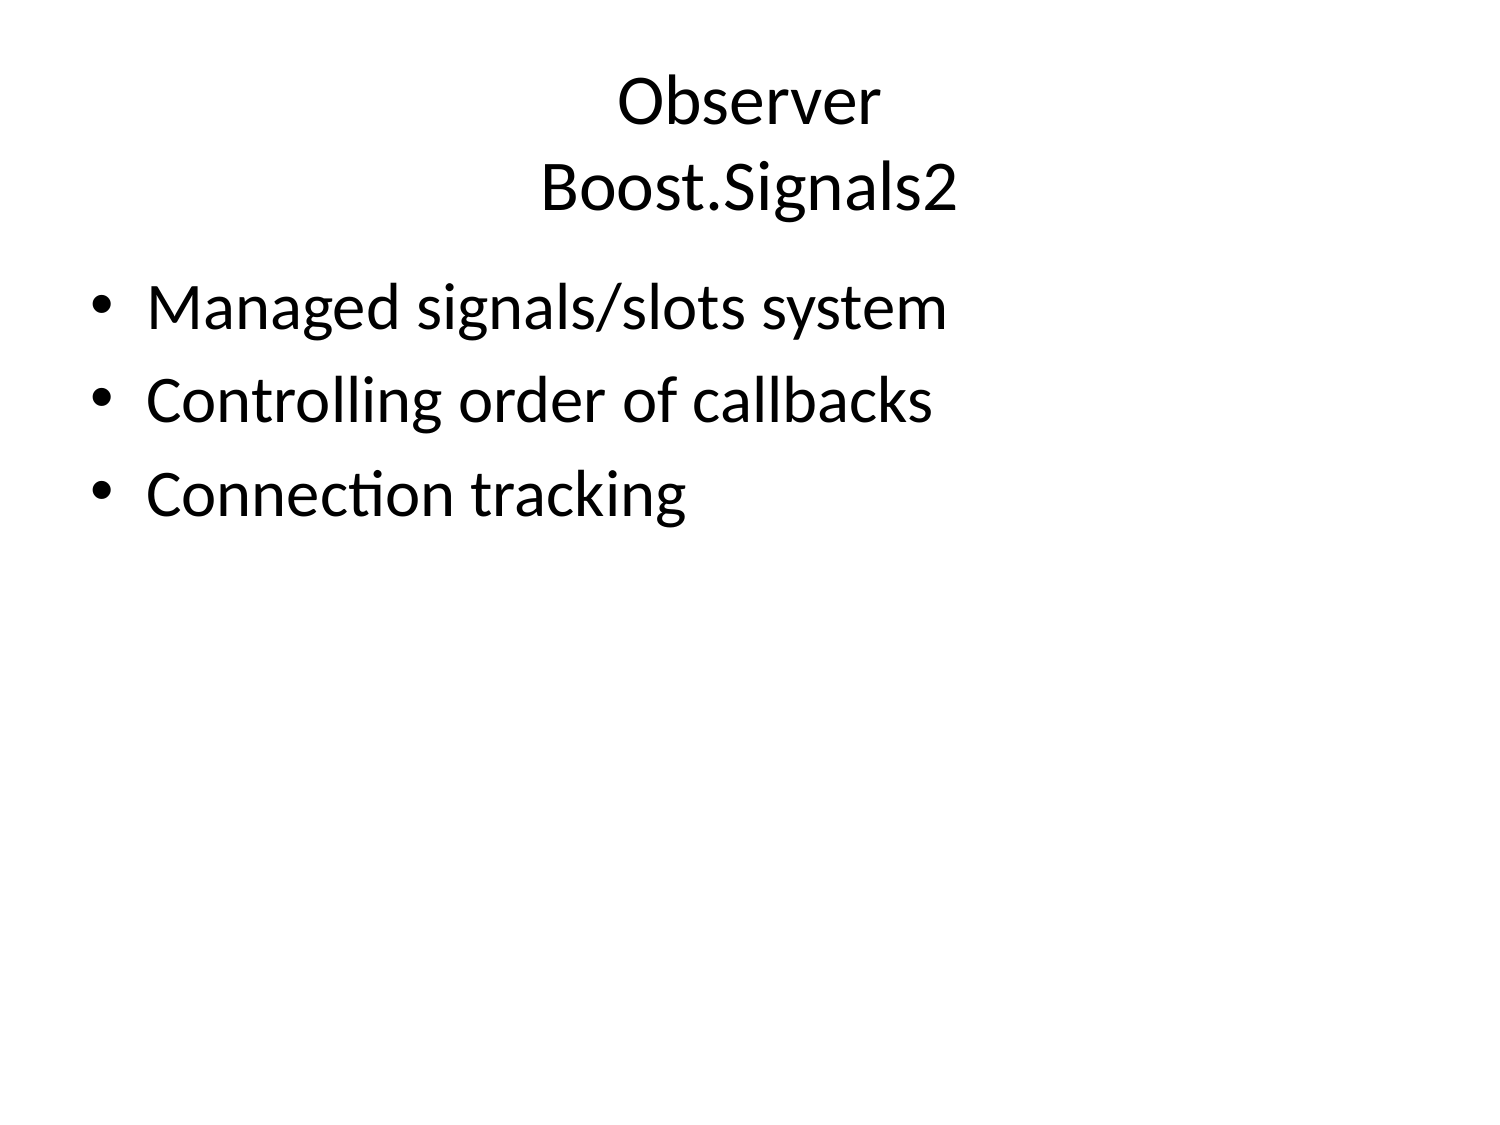

# Observer Boost.Signals2
Managed signals/slots system
Controlling order of callbacks
Connection tracking